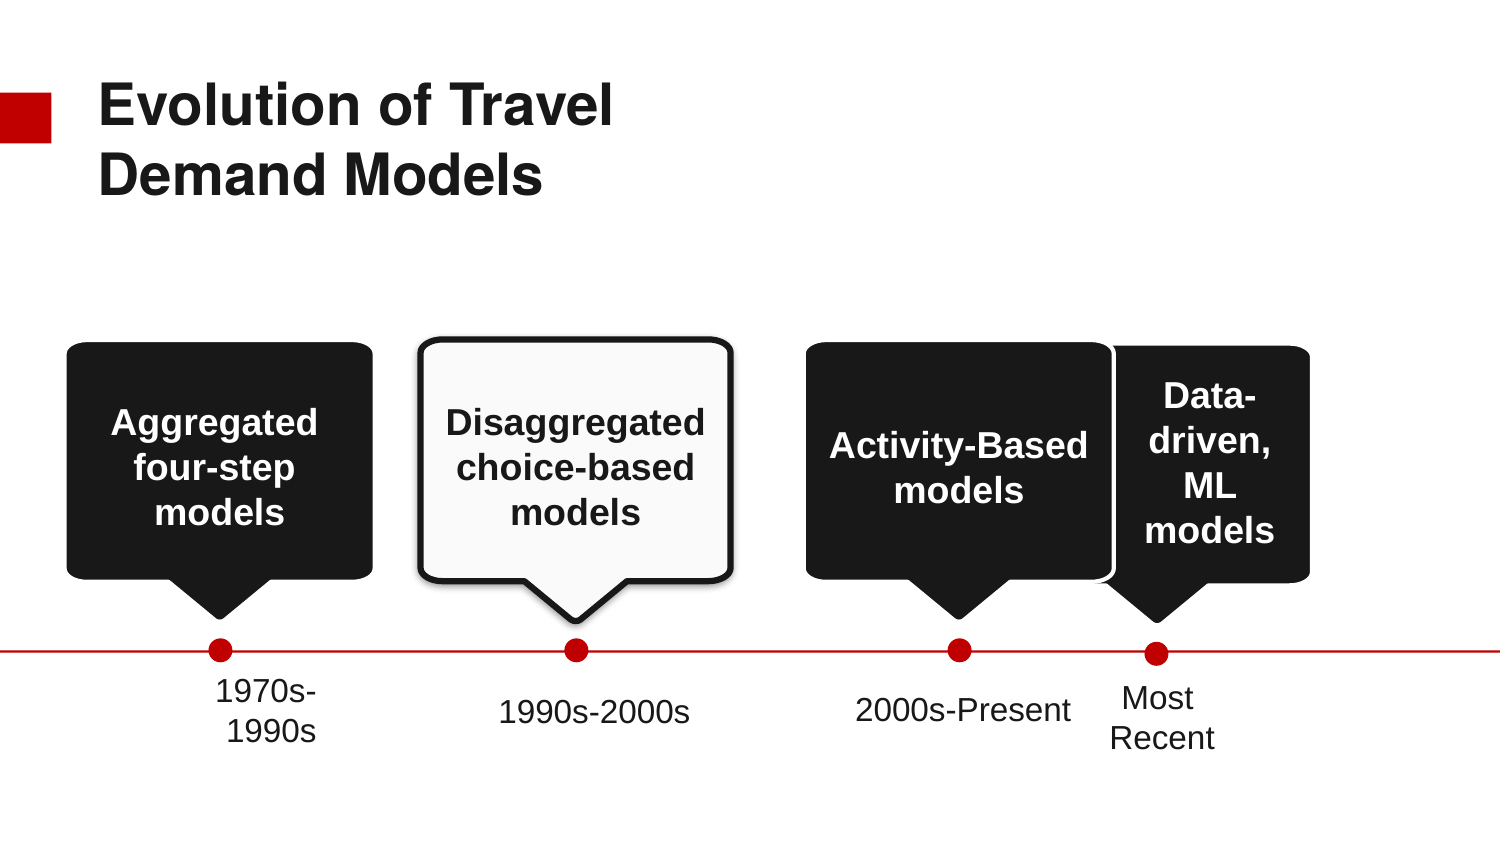

Evolution of Travel Demand Models

Data-driven, ML models
Disaggregated choice-based
models
Aggregated
four-step
models
Activity-Based models

2000s-Present
1990s-2000s
Most
Recent
1970s-1990s